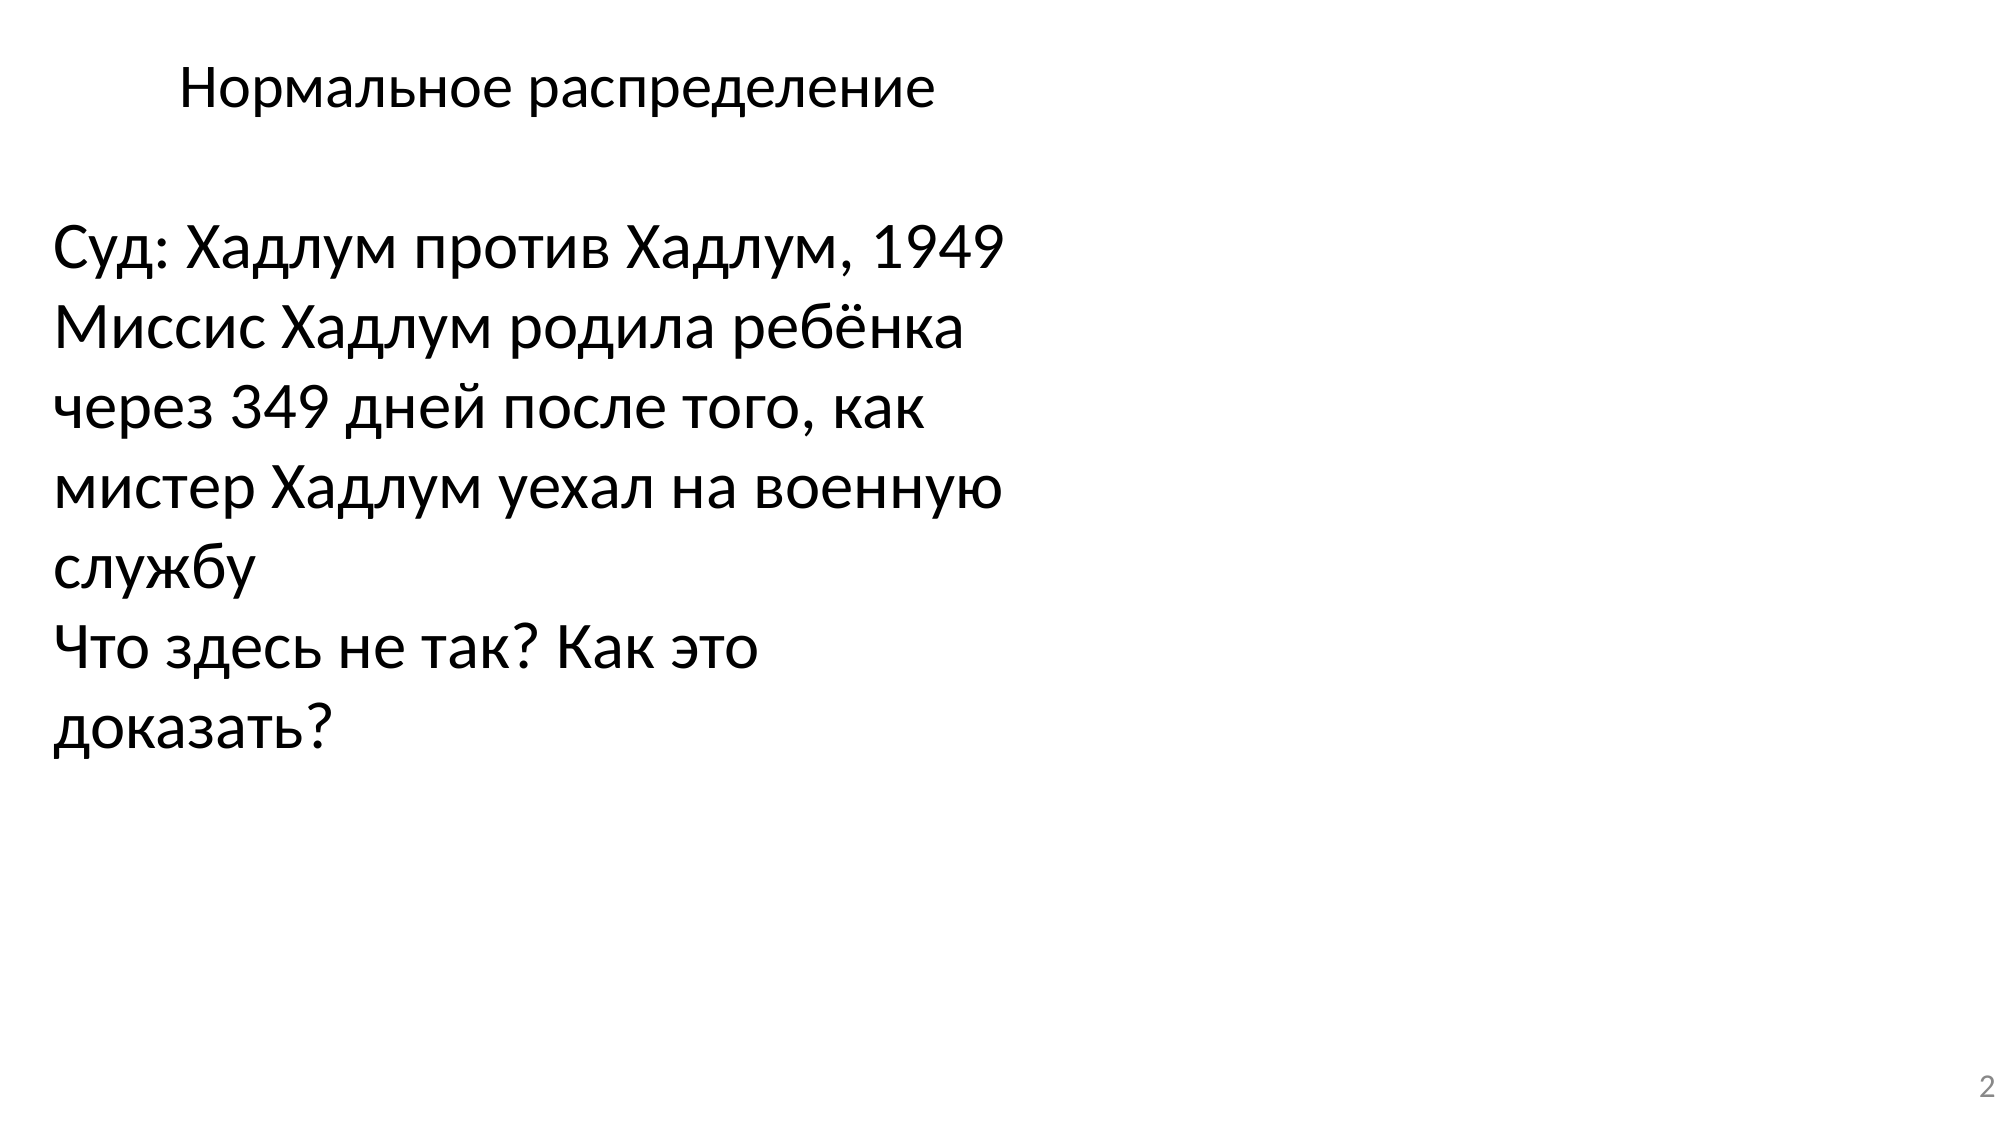

# Нормальное распределение
Суд: Хадлум против Хадлум, 1949
Миссис Хадлум родила ребёнка через 349 дней после того, как мистер Хадлум уехал на военную службу
Что здесь не так? Как это доказать?
2